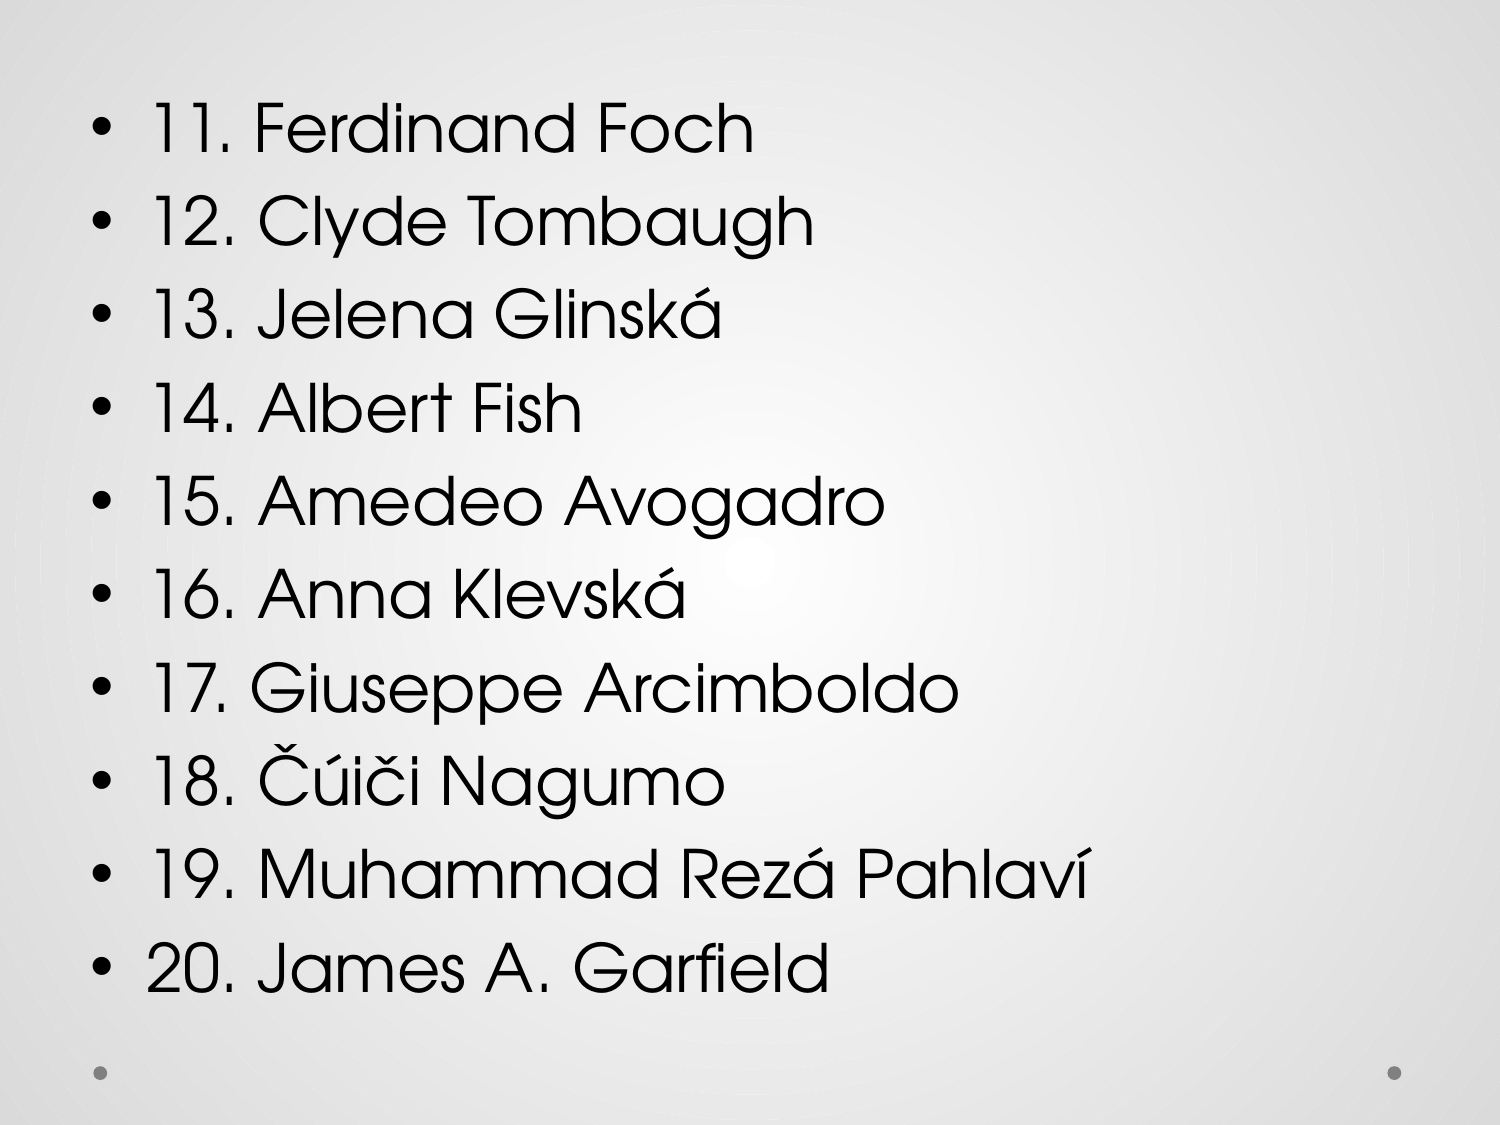

11. Ferdinand Foch
12. Clyde Tombaugh
13. Jelena Glinská
14. Albert Fish
15. Amedeo Avogadro
16. Anna Klevská
17. Giuseppe Arcimboldo
18. Čúiči Nagumo
19. Muhammad Rezá Pahlaví
20. James A. Garfield